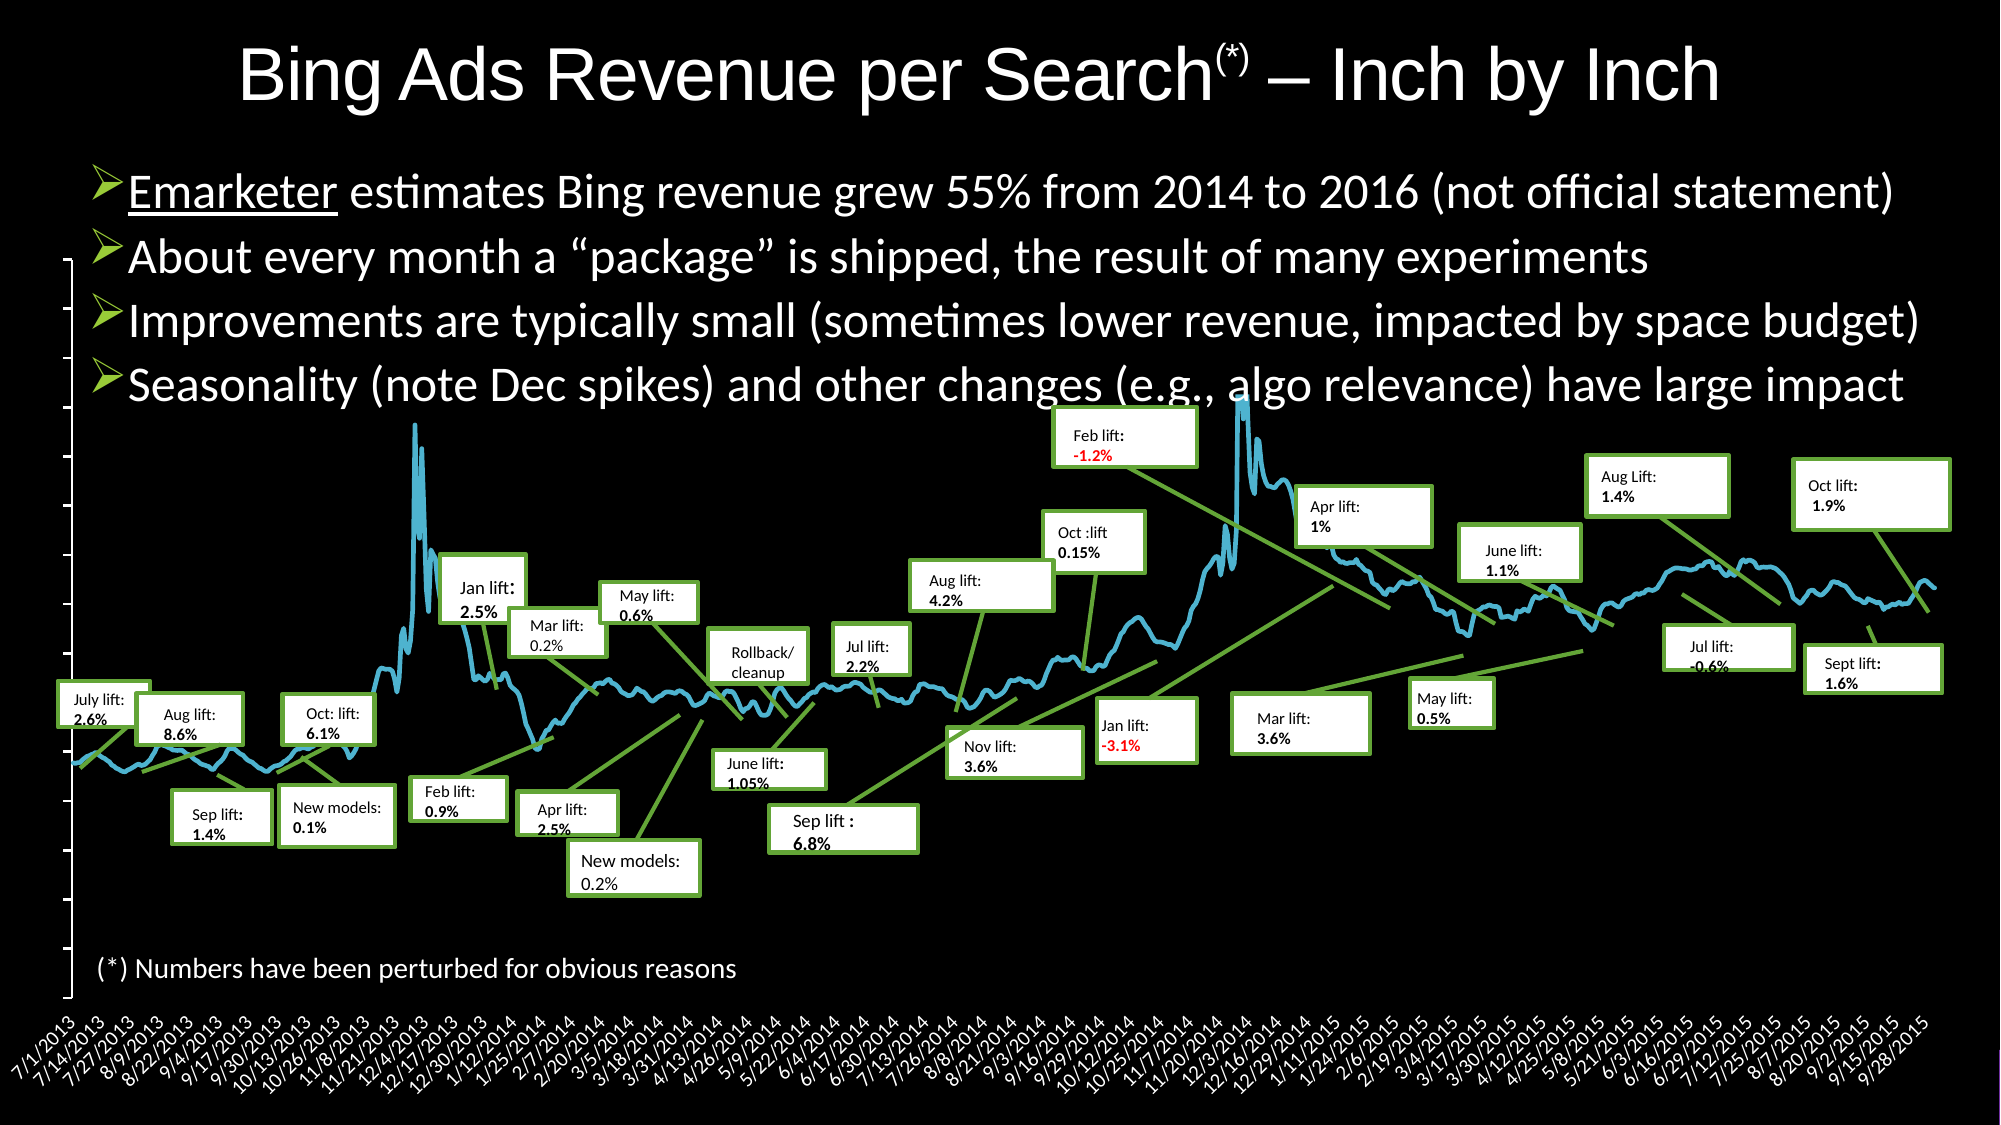

# Bing Ads Revenue per Search(*) – Inch by Inch

### Chart

| Category | Actual RPM |
|---|---|
| 41456 | 43.87 |
| 41457 | 43.82 |
| 41458 | 43.89 |
| 41459 | 43.91 |
| 41460 | 44.17 |
| 41461 | 44.35 |
| 41462 | 44.53 |
| 41463 | 44.6 |
| 41464 | 44.72 |
| 41465 | 44.8 |
| 41466 | 44.96 |
| 41467 | 44.74 |
| 41468 | 44.56 |
| 41469 | 44.41 |
| 41470 | 44.3 |
| 41471 | 44.12 |
| 41472 | 43.97 |
| 41473 | 43.65 |
| 41474 | 43.53 |
| 41475 | 43.33 |
| 41476 | 43.24 |
| 41477 | 43.09 |
| 41478 | 42.99 |
| 41479 | 42.97 |
| 41480 | 43.14 |
| 41481 | 43.24 |
| 41482 | 43.37 |
| 41483 | 43.51 |
| 41484 | 43.67 |
| 41485 | 43.76 |
| 41486 | 43.6 |
| 41487 | 43.65 |
| 41488 | 43.76 |
| 41489 | 44.0 |
| 41490 | 44.21 |
| 41491 | 44.63 |
| 41492 | 44.97 |
| 41493 | 45.54 |
| 41494 | 45.66 |
| 41495 | 45.73 |
| 41496 | 45.63 |
| 41497 | 45.56 |
| 41498 | 45.43 |
| 41499 | 45.34 |
| 41500 | 45.18 |
| 41501 | 45.16 |
| 41502 | 45.13 |
| 41503 | 45.16 |
| 41504 | 45.16 |
| 41505 | 44.99 |
| 41506 | 44.79 |
| 41507 | 44.72 |
| 41508 | 44.59 |
| 41509 | 44.33 |
| 41510 | 44.16 |
| 41511 | 44.04 |
| 41512 | 43.83 |
| 41513 | 43.71 |
| 41514 | 43.65 |
| 41515 | 43.56 |
| 41516 | 43.49 |
| 41517 | 43.23 |
| 41518 | 43.2 |
| 41519 | 43.55 |
| 41520 | 43.82 |
| 41521 | 44.0 |
| 41522 | 44.24 |
| 41523 | 44.58 |
| 41524 | 45.1 |
| 41525 | 45.37 |
| 41526 | 45.32 |
| 41527 | 45.31 |
| 41528 | 45.15 |
| 41529 | 44.93 |
| 41530 | 44.76 |
| 41531 | 44.66 |
| 41532 | 44.39 |
| 41533 | 44.17 |
| 41534 | 44.04 |
| 41535 | 43.95 |
| 41536 | 43.75 |
| 41537 | 43.56 |
| 41538 | 43.35 |
| 41539 | 43.3 |
| 41540 | 43.13 |
| 41541 | 43.01 |
| 41542 | 43.01 |
| 41543 | 43.25 |
| 41544 | 43.41 |
| 41545 | 43.55 |
| 41546 | 43.59 |
| 41547 | 43.64 |
| 41548 | 43.77 |
| 41549 | 44.0 |
| 41550 | 44.09 |
| 41551 | 44.31 |
| 41552 | 44.51 |
| 41553 | 44.84 |
| 41554 | 45.13 |
| 41555 | 45.27 |
| 41556 | 45.28 |
| 41557 | 45.41 |
| 41558 | 45.42 |
| 41559 | 45.34 |
| 41560 | 45.28 |
| 41561 | 45.46 |
| 41562 | 45.55 |
| 41563 | 45.76 |
| 41564 | 46.01 |
| 41565 | 46.19 |
| 41566 | 46.36 |
| 41567 | 46.44 |
| 41568 | 46.43 |
| 41569 | 46.53 |
| 41570 | 46.53 |
| 41571 | 46.43 |
| 41572 | 46.33 |
| 41573 | 46.2 |
| 41574 | 46.09 |
| 41575 | 45.64 |
| 41576 | 45.43 |
| 41577 | 45.02 |
| 41578 | 44.37 |
| 41579 | 44.58 |
| 41580 | 44.92 |
| 41581 | 45.35 |
| 41582 | 46.18 |
| 41583 | 46.65 |
| 41584 | 47.4 |
| 41585 | 48.72 |
| 41586 | 49.49 |
| 41587 | 50.09 |
| 41588 | 50.51 |
| 41589 | 51.38 |
| 41590 | 52.33 |
| 41591 | 53.21 |
| 41592 | 53.51 |
| 41593 | 53.46 |
| 41594 | 53.38 |
| 41595 | 53.4 |
| 41596 | 53.37 |
| 41597 | 53.18 |
| 41598 | 52.39 |
| 41599 | 51.06 |
| 41600 | 52.46 |
| 41601 | 56.8 |
| 41602 | 57.55 |
| 41603 | 55.46 |
| 41604 | 55.03 |
| 41605 | 56.27 |
| 41606 | 59.48 |
| 41607 | 78.2 |
| 41608 | 67.84 |
| 41609 | 66.69 |
| 41610 | 75.8 |
| 41611 | 68.89 |
| 41612 | 61.52 |
| 41613 | 59.26 |
| 41614 | 65.52 |
| 41615 | 65.05 |
| 41616 | 64.67 |
| 41617 | 62.24 |
| 41618 | 60.68 |
| 41619 | 60.19 |
| 41620 | 60.01 |
| 41621 | 59.73 |
| 41622 | 59.68 |
| 41623 | 59.59 |
| 41624 | 59.44 |
| 41625 | 59.2 |
| 41626 | 58.91 |
| 41627 | 58.54 |
| 41628 | 58.08 |
| 41629 | 57.37 |
| 41630 | 56.49 |
| 41631 | 55.51 |
| 41632 | 53.94 |
| 41633 | 52.33 |
| 41634 | 52.31 |
| 41635 | 52.72 |
| 41636 | 52.53 |
| 41637 | 52.32 |
| 41638 | 52.15 |
| 41639 | 52.36 |
| 41640 | 52.97 |
| 41641 | 52.68 |
| 41642 | 52.41 |
| 41643 | 52.31 |
| 41644 | 52.35 |
| 41645 | 52.3 |
| 41646 | 52.91 |
| 41647 | 52.99 |
| 41648 | 52.53 |
| 41649 | 51.78 |
| 41650 | 51.5 |
| 41651 | 51.33 |
| 41652 | 51.11 |
| 41653 | 50.74 |
| 41654 | 49.93 |
| 41655 | 48.91 |
| 41656 | 47.8 |
| 41657 | 47.34 |
| 41658 | 46.78 |
| 41659 | 46.25 |
| 41660 | 45.39 |
| 41661 | 45.21 |
| 41662 | 45.32 |
| 41663 | 46.3 |
| 41664 | 46.7 |
| 41665 | 47.19 |
| 41666 | 47.2 |
| 41667 | 47.62 |
| 41668 | 47.99 |
| 41669 | 48.22 |
| 41670 | 47.89 |
| 41671 | 47.92 |
| 41672 | 47.85 |
| 41673 | 48.29 |
| 41674 | 48.63 |
| 41675 | 48.92 |
| 41676 | 49.3 |
| 41677 | 49.77 |
| 41678 | 50.0 |
| 41679 | 50.35 |
| 41680 | 50.58 |
| 41681 | 50.87 |
| 41682 | 51.1 |
| 41683 | 51.42 |
| 41684 | 51.43 |
| 41685 | 51.42 |
| 41686 | 51.54 |
| 41687 | 51.92 |
| 41688 | 51.95 |
| 41689 | 52.01 |
| 41690 | 51.88 |
| 41691 | 52.12 |
| 41692 | 52.31 |
| 41693 | 52.35 |
| 41694 | 51.98 |
| 41695 | 51.91 |
| 41696 | 51.76 |
| 41697 | 51.53 |
| 41698 | 51.13 |
| 41699 | 50.97 |
| 41700 | 50.87 |
| 41701 | 50.7 |
| 41702 | 50.72 |
| 41703 | 50.79 |
| 41704 | 51.09 |
| 41705 | 51.46 |
| 41706 | 51.31 |
| 41707 | 51.13 |
| 41708 | 51.08 |
| 41709 | 50.84 |
| 41710 | 50.51 |
| 41711 | 50.24 |
| 41712 | 50.13 |
| 41713 | 50.27 |
| 41714 | 50.5 |
| 41715 | 50.65 |
| 41716 | 50.72 |
| 41717 | 50.96 |
| 41718 | 51.07 |
| 41719 | 51.09 |
| 41720 | 51.05 |
| 41721 | 50.99 |
| 41722 | 50.92 |
| 41723 | 51.13 |
| 41724 | 51.2 |
| 41725 | 51.12 |
| 41726 | 50.92 |
| 41727 | 50.82 |
| 41728 | 50.58 |
| 41729 | 50.1 |
| 41730 | 49.73 |
| 41731 | 49.7 |
| 41732 | 49.79 |
| 41733 | 49.91 |
| 41734 | 50.02 |
| 41735 | 50.2 |
| 41736 | 50.71 |
| 41737 | 50.97 |
| 41738 | 50.85 |
| 41739 | 50.68 |
| 41740 | 50.62 |
| 41741 | 50.51 |
| 41742 | 50.48 |
| 41743 | 50.68 |
| 41744 | 51.06 |
| 41745 | 51.2 |
| 41746 | 51.1 |
| 41747 | 51.14 |
| 41748 | 50.91 |
| 41749 | 50.46 |
| 41750 | 49.98 |
| 41751 | 49.36 |
| 41752 | 49.07 |
| 41753 | 49.38 |
| 41754 | 49.43 |
| 41755 | 49.69 |
| 41756 | 50.1 |
| 41757 | 50.04 |
| 41758 | 49.59 |
| 41759 | 49.07 |
| 41760 | 48.73 |
| 41761 | 48.71 |
| 41762 | 48.71 |
| 41763 | 48.84 |
| 41764 | 49.33 |
| 41765 | 50.05 |
| 41766 | 50.95 |
| 41767 | 51.32 |
| 41768 | 51.49 |
| 41769 | 51.48 |
| 41770 | 51.16 |
| 41771 | 50.77 |
| 41772 | 50.45 |
| 41773 | 50.21 |
| 41774 | 49.88 |
| 41775 | 49.64 |
| 41776 | 49.61 |
| 41777 | 49.88 |
| 41778 | 50.09 |
| 41779 | 50.41 |
| 41780 | 50.5 |
| 41781 | 50.81 |
| 41782 | 50.97 |
| 41783 | 51.08 |
| 41784 | 51.01 |
| 41785 | 51.42 |
| 41786 | 51.65 |
| 41787 | 51.79 |
| 41788 | 51.84 |
| 41789 | 51.67 |
| 41790 | 51.5 |
| 41791 | 51.62 |
| 41792 | 51.44 |
| 41793 | 51.26 |
| 41794 | 51.29 |
| 41795 | 51.34 |
| 41796 | 51.55 |
| 41797 | 51.65 |
| 41798 | 51.66 |
| 41799 | 51.67 |
| 41800 | 51.9 |
| 41801 | 52.04 |
| 41802 | 52.03 |
| 41803 | 51.95 |
| 41804 | 51.85 |
| 41805 | 51.55 |
| 41806 | 51.38 |
| 41807 | 51.22 |
| 41808 | 51.06 |
| 41809 | 51.04 |
| 41810 | 51.1 |
| 41811 | 51.18 |
| 41812 | 51.3 |
| 41813 | 51.22 |
| 41814 | 51.01 |
| 41815 | 50.82 |
| 41816 | 50.59 |
| 41817 | 50.48 |
| 41818 | 50.41 |
| 41819 | 50.38 |
| 41820 | 50.21 |
| 41821 | 50.2 |
| 41822 | 50.33 |
| 41823 | 49.96 |
| 41824 | 49.96 |
| 41825 | 49.99 |
| 41826 | 50.16 |
| 41827 | 50.73 |
| 41828 | 51.06 |
| 41829 | 51.14 |
| 41830 | 51.83 |
| 41831 | 51.87 |
| 41832 | 51.91 |
| 41833 | 51.78 |
| 41834 | 51.63 |
| 41835 | 51.6 |
| 41836 | 51.62 |
| 41837 | 51.54 |
| 41838 | 51.44 |
| 41839 | 51.42 |
| 41840 | 51.4 |
| 41841 | 51.06 |
| 41842 | 50.78 |
| 41843 | 50.65 |
| 41844 | 50.6 |
| 41845 | 50.5 |
| 41846 | 50.34 |
| 41847 | 50.27 |
| 41848 | 50.35 |
| 41849 | 50.26 |
| 41850 | 50.01 |
| 41851 | 49.54 |
| 41852 | 49.41 |
| 41853 | 49.48 |
| 41854 | 49.58 |
| 41855 | 49.83 |
| 41856 | 50.11 |
| 41857 | 50.48 |
| 41858 | 51.0 |
| 41859 | 51.26 |
| 41860 | 51.25 |
| 41861 | 51.12 |
| 41862 | 50.81 |
| 41863 | 50.54 |
| 41864 | 50.62 |
| 41865 | 50.73 |
| 41866 | 50.88 |
| 41867 | 51.06 |
| 41868 | 51.37 |
| 41869 | 51.83 |
| 41870 | 52.27 |
| 41871 | 52.23 |
| 41872 | 52.22 |
| 41873 | 52.3 |
| 41874 | 52.46 |
| 41875 | 52.33 |
| 41876 | 52.15 |
| 41877 | 52.1 |
| 41878 | 52.2 |
| 41879 | 52.1 |
| 41880 | 51.89 |
| 41881 | 51.59 |
| 41882 | 51.5 |
| 41883 | 51.69 |
| 41884 | 51.77 |
| 41885 | 52.26 |
| 41886 | 52.92 |
| 41887 | 53.43 |
| 41888 | 53.98 |
| 41889 | 54.34 |
| 41890 | 54.3 |
| 41891 | 54.6 |
| 41892 | 54.38 |
| 41893 | 54.28 |
| 41894 | 54.33 |
| 41895 | 54.31 |
| 41896 | 54.35 |
| 41897 | 54.59 |
| 41898 | 54.65 |
| 41899 | 54.47 |
| 41900 | 54.11 |
| 41901 | 53.76 |
| 41902 | 53.63 |
| 41903 | 53.48 |
| 41904 | 53.48 |
| 41905 | 53.23 |
| 41906 | 53.22 |
| 41907 | 53.26 |
| 41908 | 53.65 |
| 41909 | 53.82 |
| 41910 | 53.8 |
| 41911 | 53.65 |
| 41912 | 53.78 |
| 41913 | 54.34 |
| 41914 | 54.83 |
| 41915 | 55.11 |
| 41916 | 55.3 |
| 41917 | 55.8 |
| 41918 | 56.38 |
| 41919 | 57.0 |
| 41920 | 57.19 |
| 41921 | 57.63 |
| 41922 | 57.94 |
| 41923 | 58.13 |
| 41924 | 58.25 |
| 41925 | 58.49 |
| 41926 | 58.63 |
| 41927 | 58.65 |
| 41928 | 58.49 |
| 41929 | 58.1 |
| 41930 | 57.74 |
| 41931 | 57.47 |
| 41932 | 57.03 |
| 41933 | 56.61 |
| 41934 | 56.27 |
| 41935 | 56.16 |
| 41936 | 56.17 |
| 41937 | 56.14 |
| 41938 | 56.07 |
| 41939 | 55.98 |
| 41940 | 55.89 |
| 41941 | 55.9 |
| 41942 | 55.74 |
| 41943 | 55.5 |
| 41944 | 55.92 |
| 41945 | 56.48 |
| 41946 | 57.04 |
| 41947 | 57.56 |
| 41948 | 57.81 |
| 41949 | 58.3 |
| 41950 | 59.37 |
| 41951 | 59.78 |
| 41952 | 60.04 |
| 41953 | 60.58 |
| 41954 | 61.39 |
| 41955 | 62.46 |
| 41956 | 63.3 |
| 41957 | 63.62 |
| 41958 | 63.86 |
| 41959 | 64.21 |
| 41960 | 64.62 |
| 41961 | 64.85 |
| 41962 | 64.78 |
| 41963 | 62.94 |
| 41964 | 64.15 |
| 41965 | 67.98 |
| 41966 | 67.11 |
| 41967 | 64.67 |
| 41968 | 63.55 |
| 41969 | 64.14 |
| 41970 | 67.6 |
| 41971 | 90.11 |
| 41972 | 81.71 |
| 41973 | 78.81 |
| 41974 | 85.97 |
| 41975 | 78.96 |
| 41976 | 73.38 |
| 41977 | 71.85 |
| 41978 | 71.2 |
| 41979 | 76.78 |
| 41980 | 76.54 |
| 41981 | 74.25 |
| 41982 | 73.05 |
| 41983 | 72.37 |
| 41984 | 71.97 |
| 41985 | 71.96 |
| 41986 | 71.86 |
| 41987 | 71.81 |
| 41988 | 72.16 |
| 41989 | 72.36 |
| 41990 | 72.6 |
| 41991 | 72.64 |
| 41992 | 72.5 |
| 41993 | 72.1 |
| 41994 | 71.46 |
| 41995 | 70.62 |
| 41996 | 69.28 |
| 41997 | 67.89 |
| 41998 | 66.54 |
| 41999 | 66.44 |
| 42000 | 66.19 |
| 42001 | 66.17 |
| 42002 | 66.17 |
| 42003 | 66.64 |
| 42004 | 66.69 |
| 42005 | 67.23 |
| 42006 | 67.1 |
| 42007 | 66.9 |
| 42008 | 66.49 |
| 42009 | 66.01 |
| 42010 | 65.71 |
| 42011 | 66.09 |
| 42012 | 65.95 |
| 42013 | 64.99 |
| 42014 | 64.64 |
| 42015 | 64.51 |
| 42016 | 64.23 |
| 42017 | 64.32 |
| 42018 | 64.16 |
| 42019 | 64.13 |
| 42020 | 64.21 |
| 42021 | 64.22 |
| 42022 | 64.21 |
| 42023 | 64.54 |
| 42024 | 64.05 |
| 42025 | 63.92 |
| 42026 | 63.65 |
| 42027 | 63.41 |
| 42028 | 63.36 |
| 42029 | 63.21 |
| 42030 | 62.25 |
| 42031 | 62.01 |
| 42032 | 61.94 |
| 42033 | 61.64 |
| 42034 | 61.4 |
| 42035 | 61.07 |
| 42036 | 60.97 |
| 42037 | 61.45 |
| 42038 | 61.58 |
| 42039 | 61.35 |
| 42040 | 61.49 |
| 42041 | 61.75 |
| 42042 | 62.08 |
| 42043 | 62.31 |
| 42044 | 62.17 |
| 42045 | 62.08 |
| 42046 | 62.07 |
| 42047 | 62.08 |
| 42048 | 62.29 |
| 42049 | 62.25 |
| 42050 | 62.54 |
| 42051 | 62.74 |
| 42052 | 62.34 |
| 42053 | 61.94 |
| 42054 | 61.53 |
| 42055 | 60.9 |
| 42056 | 60.72 |
| 42057 | 60.17 |
| 42058 | 59.46 |
| 42059 | 59.45 |
| 42060 | 59.35 |
| 42061 | 59.29 |
| 42062 | 59.07 |
| 42063 | 58.95 |
| 42064 | 59.05 |
| 42065 | 59.3 |
| 42066 | 59.17 |
| 42067 | 58.13 |
| 42068 | 57.28 |
| 42069 | 57.22 |
| 42070 | 57.21 |
| 42071 | 57.02 |
| 42072 | 56.81 |
| 42073 | 56.8 |
| 42074 | 57.94 |
| 42075 | 58.9 |
| 42076 | 59.25 |
| 42077 | 59.38 |
| 42078 | 59.51 |
| 42079 | 59.73 |
| 42080 | 59.71 |
| 42081 | 59.86 |
| 42082 | 59.92 |
| 42083 | 59.8 |
| 42084 | 59.76 |
| 42085 | 59.76 |
| 42086 | 59.62 |
| 42087 | 58.65 |
| 42088 | 58.68 |
| 42089 | 58.73 |
| 42090 | 58.78 |
| 42091 | 58.7 |
| 42092 | 58.56 |
| 42093 | 58.47 |
| 42094 | 59.33 |
| 42095 | 59.19 |
| 42096 | 59.29 |
| 42097 | 59.51 |
| 42098 | 59.42 |
| 42099 | 59.27 |
| 42100 | 59.94 |
| 42101 | 60.51 |
| 42102 | 60.8 |
| 42103 | 60.66 |
| 42104 | 60.59 |
| 42105 | 60.74 |
| 42106 | 60.99 |
| 42107 | 60.82 |
| 42108 | 61.12 |
| 42109 | 61.66 |
| 42110 | 61.86 |
| 42111 | 61.68 |
| 42112 | 61.53 |
| 42113 | 61.41 |
| 42114 | 60.89 |
| 42115 | 60.45 |
| 42116 | 59.64 |
| 42117 | 59.36 |
| 42118 | 59.27 |
| 42119 | 59.25 |
| 42120 | 59.21 |
| 42121 | 59.2 |
| 42122 | 58.76 |
| 42123 | 58.42 |
| 42124 | 57.99 |
| 42125 | 57.86 |
| 42126 | 57.6 |
| 42127 | 57.33 |
| 42128 | 57.48 |
| 42129 | 58.09 |
| 42130 | 58.76 |
| 42131 | 59.48 |
| 42132 | 59.83 |
| 42133 | 60.03 |
| 42134 | 60.02 |
| 42135 | 60.13 |
| 42136 | 60.12 |
| 42137 | 59.94 |
| 42138 | 59.8 |
| 42139 | 59.69 |
| 42140 | 59.86 |
| 42141 | 60.29 |
| 42142 | 60.46 |
| 42143 | 60.55 |
| 42144 | 60.63 |
| 42145 | 60.73 |
| 42146 | 61.0 |
| 42147 | 61.07 |
| 42148 | 60.96 |
| 42149 | 61.13 |
| 42150 | 61.13 |
| 42151 | 61.39 |
| 42152 | 61.49 |
| 42153 | 61.43 |
| 42154 | 61.38 |
| 42155 | 61.5 |
| 42156 | 61.65 |
| 42157 | 62.04 |
| 42158 | 62.36 |
| 42159 | 62.82 |
| 42160 | 63.22 |
| 42161 | 63.31 |
| 42162 | 63.46 |
| 42163 | 63.59 |
| 42164 | 63.68 |
| 42165 | 63.67 |
| 42166 | 63.65 |
| 42167 | 63.6 |
| 42168 | 63.6 |
| 42169 | 63.56 |
| 42170 | 63.46 |
| 42171 | 63.47 |
| 42172 | 63.55 |
| 42173 | 63.58 |
| 42174 | 63.86 |
| 42175 | 63.92 |
| 42176 | 63.88 |
| 42177 | 64.21 |
| 42178 | 64.31 |
| 42179 | 64.33 |
| 42180 | 64.28 |
| 42181 | 63.72 |
| 42182 | 63.69 |
| 42183 | 63.82 |
| 42184 | 63.47 |
| 42185 | 63.17 |
| 42186 | 62.92 |
| 42187 | 62.89 |
| 42188 | 63.38 |
| 42189 | 63.08 |
| 42190 | 62.91 |
| 42191 | 63.26 |
| 42192 | 63.7 |
| 42193 | 64.33 |
| 42194 | 64.51 |
| 42195 | 64.28 |
| 42196 | 64.45 |
| 42197 | 64.47 |
| 42198 | 64.37 |
| 42199 | 64.2 |
| 42200 | 63.76 |
| 42201 | 63.66 |
| 42202 | 63.75 |
| 42203 | 63.77 |
| 42204 | 63.74 |
| 42205 | 63.76 |
| 42206 | 63.79 |
| 42207 | 63.72 |
| 42208 | 63.64 |
| 42209 | 63.48 |
| 42210 | 63.24 |
| 42211 | 63.04 |
| 42212 | 62.77 |
| 42213 | 62.39 |
| 42214 | 62.02 |
| 42215 | 61.42 |
| 42216 | 60.64 |
| 42217 | 60.45 |
| 42218 | 60.27 |
| 42219 | 60.07 |
| 42220 | 60.28 |
| 42221 | 60.63 |
| 42222 | 60.88 |
| 42223 | 61.32 |
| 42224 | 61.41 |
| 42225 | 61.41 |
| 42226 | 61.16 |
| 42227 | 61.02 |
| 42228 | 60.9 |
| 42229 | 60.99 |
| 42230 | 61.22 |
| 42231 | 61.45 |
| 42232 | 61.75 |
| 42233 | 62.2 |
| 42234 | 62.3 |
| 42235 | 62.2 |
| 42236 | 62.19 |
| 42237 | 62.01 |
| 42238 | 61.92 |
| 42239 | 61.85 |
| 42240 | 61.57 |
| 42241 | 61.26 |
| 42242 | 60.96 |
| 42243 | 60.68 |
| 42244 | 60.54 |
| 42245 | 60.5 |
| 42246 | 60.36 |
| 42247 | 60.16 |
| 42248 | 60.14 |
| 42249 | 60.56 |
| 42250 | 60.45 |
| 42251 | 60.35 |
| 42252 | 60.24 |
| 42253 | 60.12 |
| 42254 | 60.23 |
| 42255 | 59.95 |
| 42256 | 59.45 |
| 42257 | 59.71 |
| 42258 | 59.72 |
| 42259 | 59.89 |
| 42260 | 60.01 |
| 42261 | 59.9 |
| 42262 | 60.08 |
| 42263 | 60.21 |
| 42264 | 59.96 |
| 42265 | 60.05 |
| 42266 | 60.05 |
| 42267 | 60.09 |
| 42268 | 60.49 |
| 42269 | 60.83 |
| 42270 | 61.22 |
| 42271 | 61.78 |
| 42272 | 62.2 |
| 42273 | 62.32 |
| 42274 | 62.42 |
| 42275 | 62.34 |
| 42276 | 62.1 |
| 42277 | 61.9 |
| 42278 | 61.68 |
| 42279 | 61.62 |
| 42280 | 61.77 |
| 42281 | 61.96 |
| 42282 | 62.27 |
| 42283 | 62.39 |
| 42284 | 62.43 |
| 42285 | 62.32 |
| 42286 | 62.11 |
| 42287 | 61.9 |
| 42288 | 61.72 |
| 42289 | 61.63 |
| 42290 | 61.69 |
| 42291 | 61.78 |
| 42292 | 62.19 |
| 42293 | 62.7 |
| 42294 | 62.89 |
| 42295 | 63.0 |
| 42296 | 63.01 |
| 42297 | 63.0 |
| 42298 | 62.81 |
| 42299 | 62.56 |
| 42300 | 62.25 |
| 42301 | 62.16 |
| 42302 | 62.1 |
| 42303 | 62.03 |
| 42304 | 62.21 |
| 42305 | 62.49 |
| 42306 | 62.59 |
| 42307 | 62.64 |
| 42308 | 62.8 |
| 42309 | 63.31 |
| 42310 | 64.15 |
| 42311 | 65.02 |
| 42312 | 65.79 |
| 42313 | 66.7 |
| 42314 | 67.74 |
| 42315 | 68.49 |
| 42316 | 68.89 |
| 42317 | 69.44 |
| 42318 | 69.81 |
| 42319 | 70.29 |
| 42320 | 70.68 |
| 42321 | 70.71 |
| 42322 | 70.31 |
| 42323 | 69.95 |
| 42324 | 69.48 |
| 42325 | 69.27 |
| 42326 | 69.23 |
| 42327 | 69.24 |
| 42328 | 71.11 |
| 42329 | 72.41 |
| 42330 | 71.89 |
| 42331 | 71.93 |
| 42332 | 70.62 |
| 42333 | 70.65 |
| 42334 | 75.78 |
| 42335 | 96.02 |
| 42336 | 86.29 |
| 42337 | 83.48 |
| 42338 | 92.82 |
| 42339 | 84.95 |
| 42340 | 77.18 |
| 42341 | 74.47 |
| 42342 | 72.88 |
| 42343 | 77.72 |
| 42344 | 77.56 |
| 42345 | 77.49 |
| 42346 | 74.53 |
| 42347 | 73.79 |
| 42348 | 74.69 |
| 42349 | 74.86 |
| 42350 | 80.19 |
| 42351 | 81.14 |
| 42352 | 81.45 |
| 42353 | 80.03 |
| 42354 | 77.05 |
| 42355 | 76.14 |
| 42356 | 74.8 |
| 42357 | 77.23 |
| 42358 | 74.28 |
| 42359 | 76.4 |
| 42360 | 75.05 |
| 42361 | 73.66 |
| 42362 | 71.89 |
| 42363 | 70.09 |
| 42364 | 69.17 |
| 42365 | 68.6 |
| 42366 | 68.63 |
| 42367 | 68.85 |
| 42368 | 69.09 |
| 42369 | 69.22 |
| 42370 | 69.74 |
| 42371 | 69.7 |
| 42372 | 69.48 |
| 42373 | 68.87 |
| 42374 | 68.39 |
| 42375 | 68.13 |
Emarketer estimates Bing revenue grew 55% from 2014 to 2016 (not official statement)
About every month a “package” is shipped, the result of many experiments
Improvements are typically small (sometimes lower revenue, impacted by space budget)
Seasonality (note Dec spikes) and other changes (e.g., algo relevance) have large impact

Feb lift:
-1.2%

Aug Lift:
1.4%
Oct lift:
 1.9%
Apr lift:
1%
Oct :lift
0.15%

June lift:
1.1%

Jan lift:
2.5%

Aug lift:
4.2%
May lift:
0.6%

Mar lift:
0.2%

Jul lift:
-0.6%

Jul lift: 2.2%

Rollback/
cleanup

Sept lift:
1.6%

May lift:
0.5%

July lift:
2.6%

Aug lift:
8.6%

Mar lift:
3.6%

Oct: lift:
6.1%

Jan lift:
-3.1%

Nov lift:
3.6%
June lift:
1.05%

Feb lift:
0.9%

New models:
0.1%

Apr lift:
2.5%

Sep lift:
1.4%
Sep lift :
6.8%

New models:
0.2%
(*) Numbers have been perturbed for obvious reasons